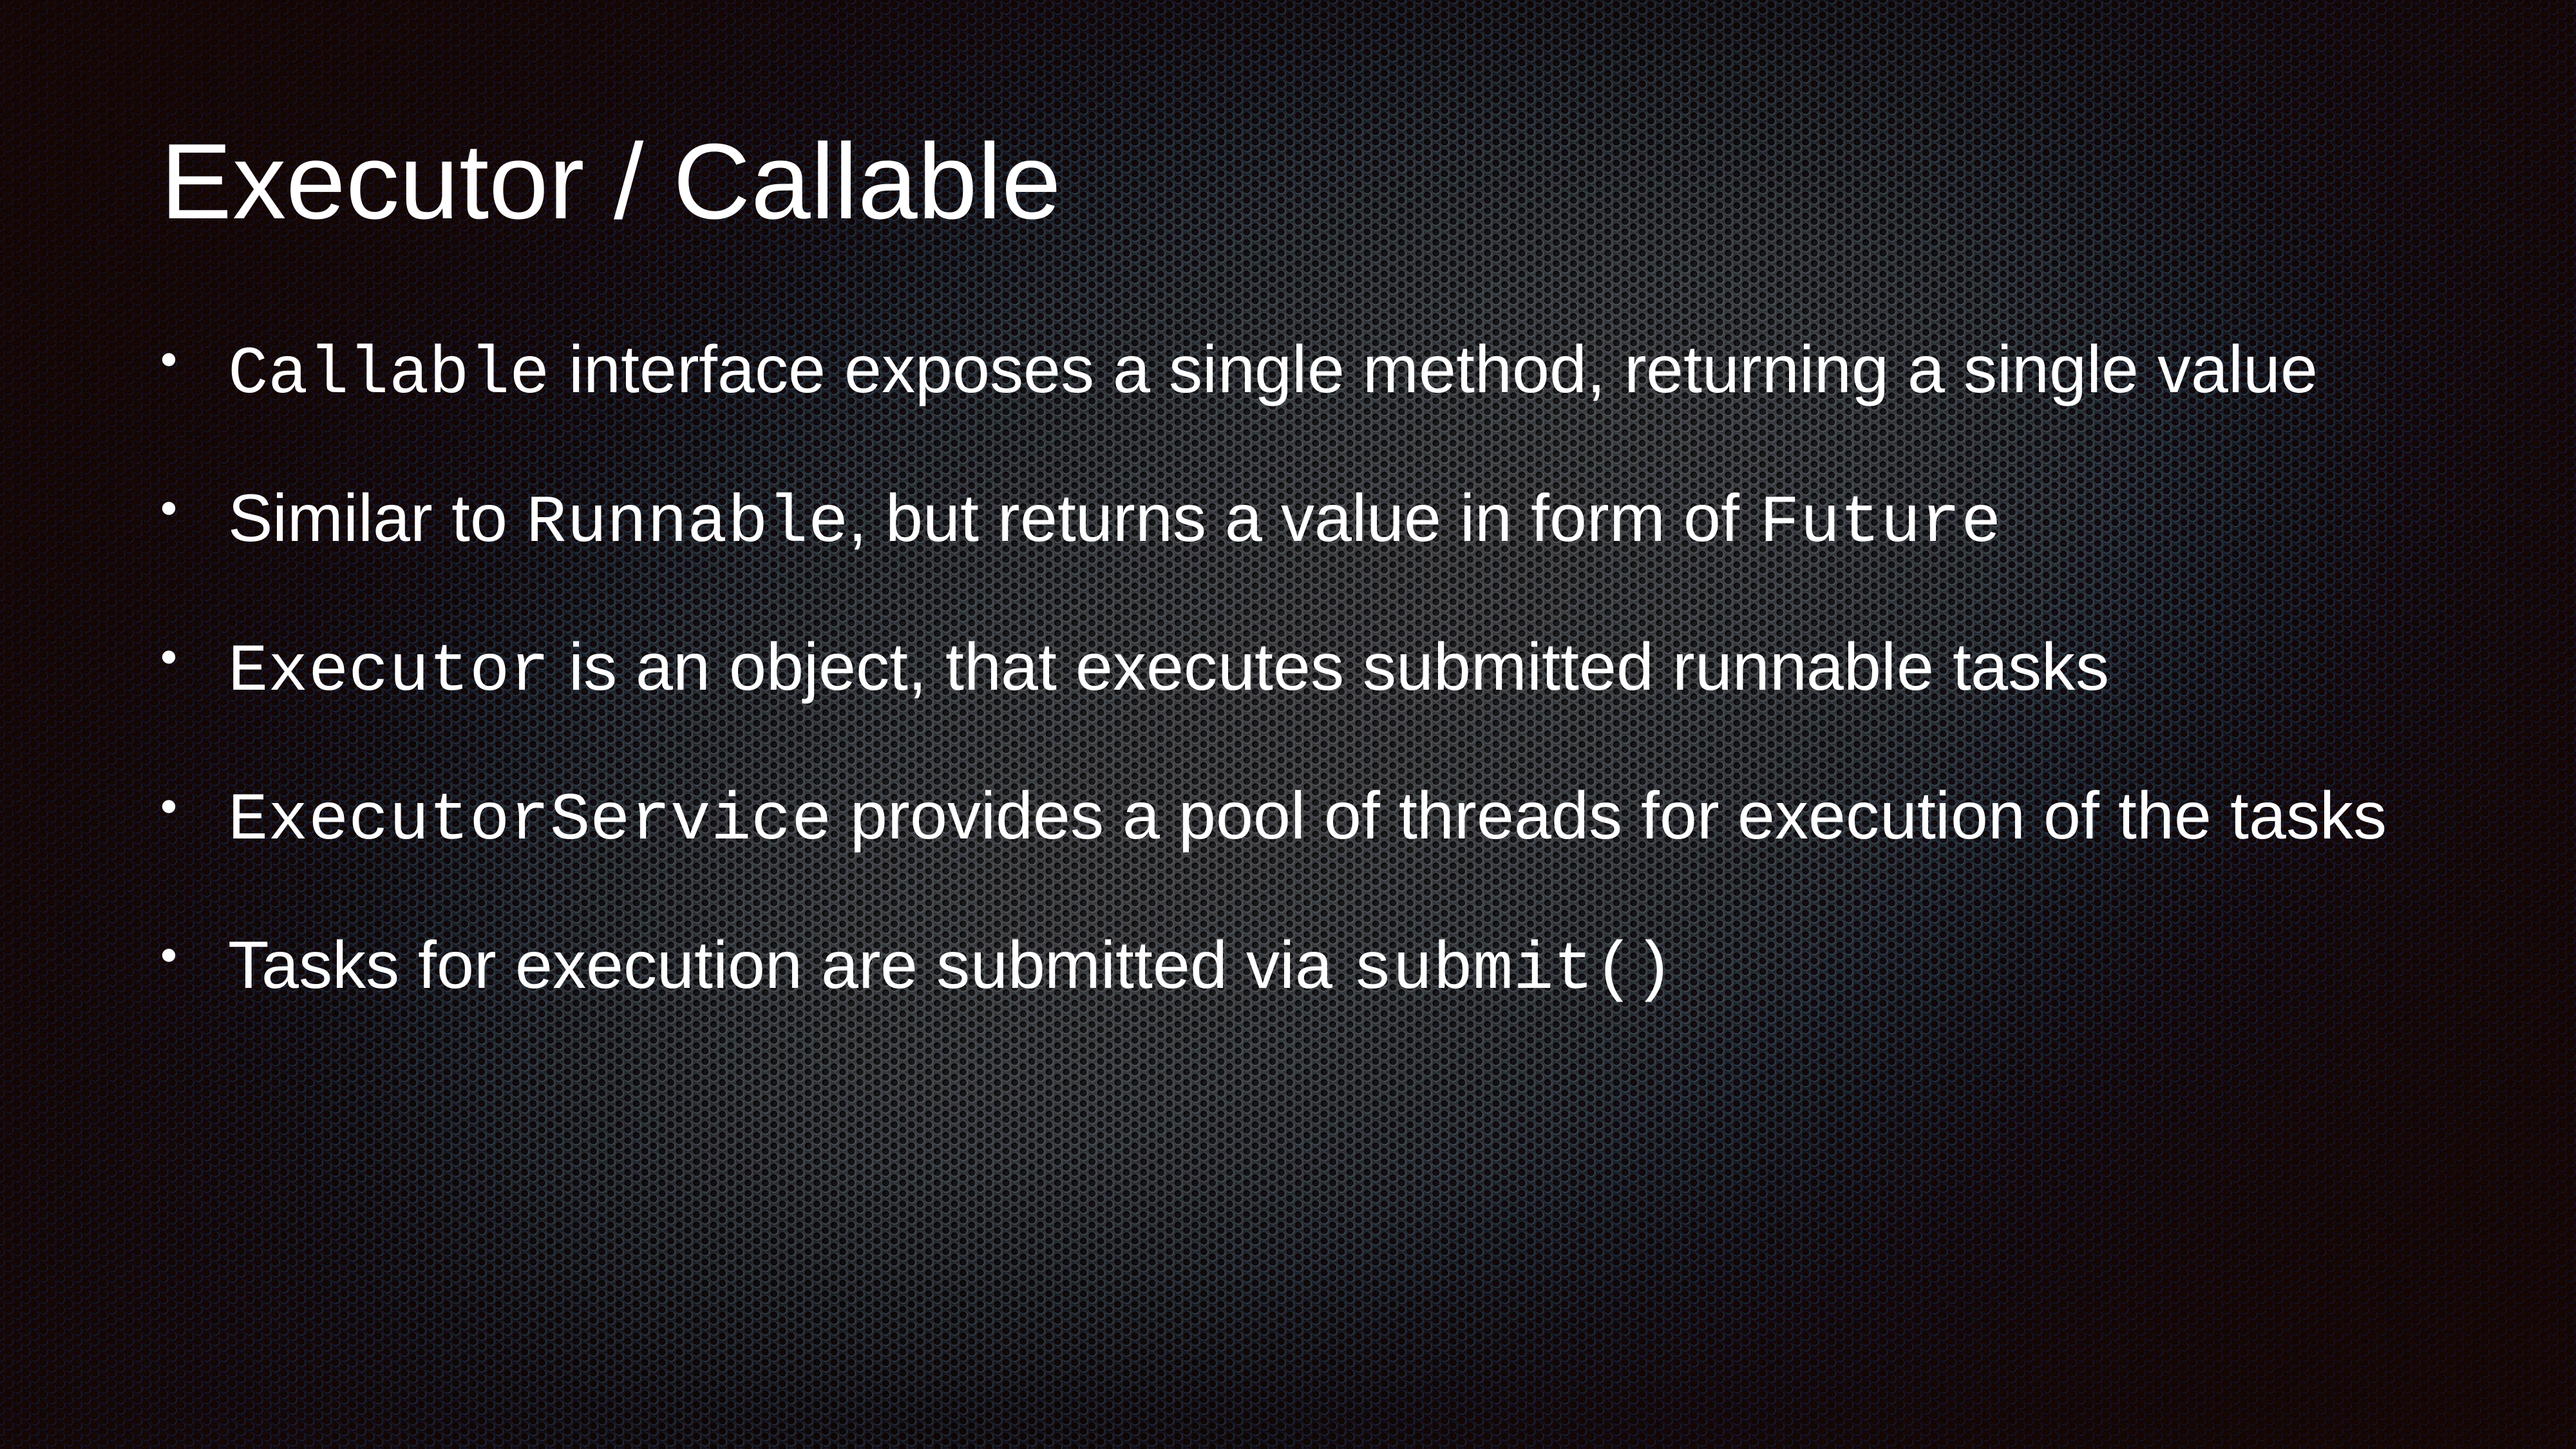

# Executor / Callable
Callable interface exposes a single method, returning a single value
Similar to Runnable, but returns a value in form of Future
Executor is an object, that executes submitted runnable tasks
ExecutorService provides a pool of threads for execution of the tasks
Tasks for execution are submitted via submit()